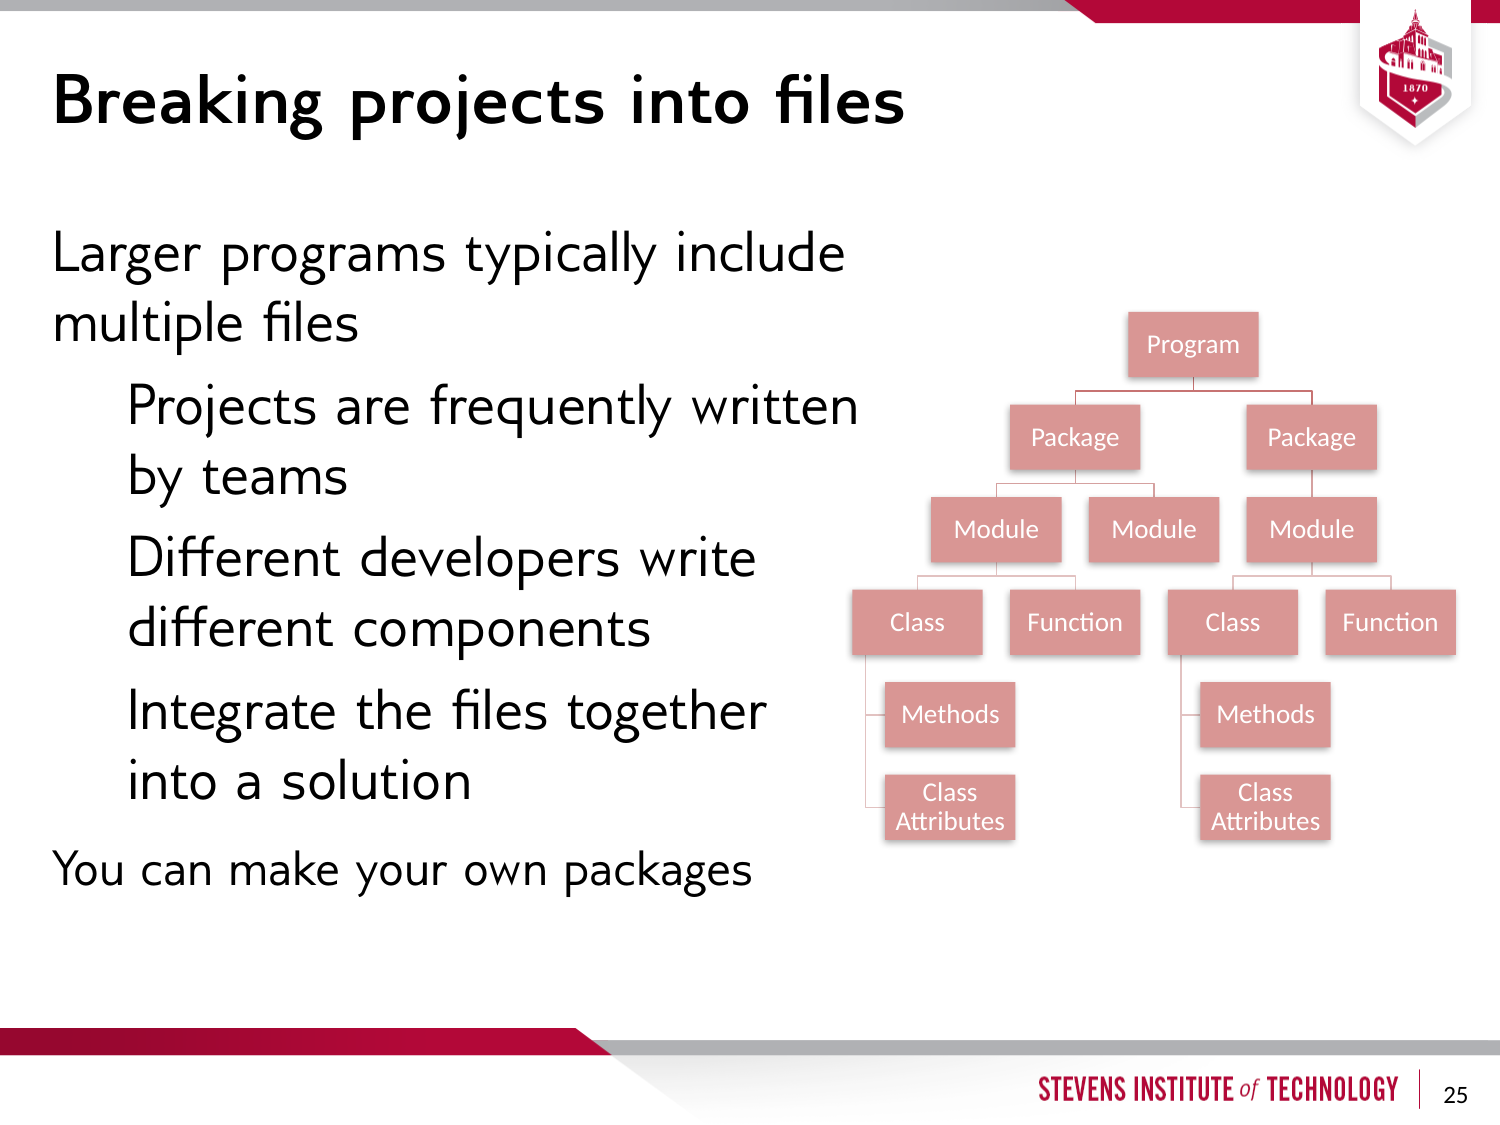

# Breaking projects into files
Program
Package
Module
Class
Methods
Class Attributes
Function
Module
Package
Module
Class
Methods
Class Attributes
Function
Larger programs typically include multiple files
Projects are frequently written by teams
Different developers write different components
Integrate the files together into a solution
You can make your own packages

25